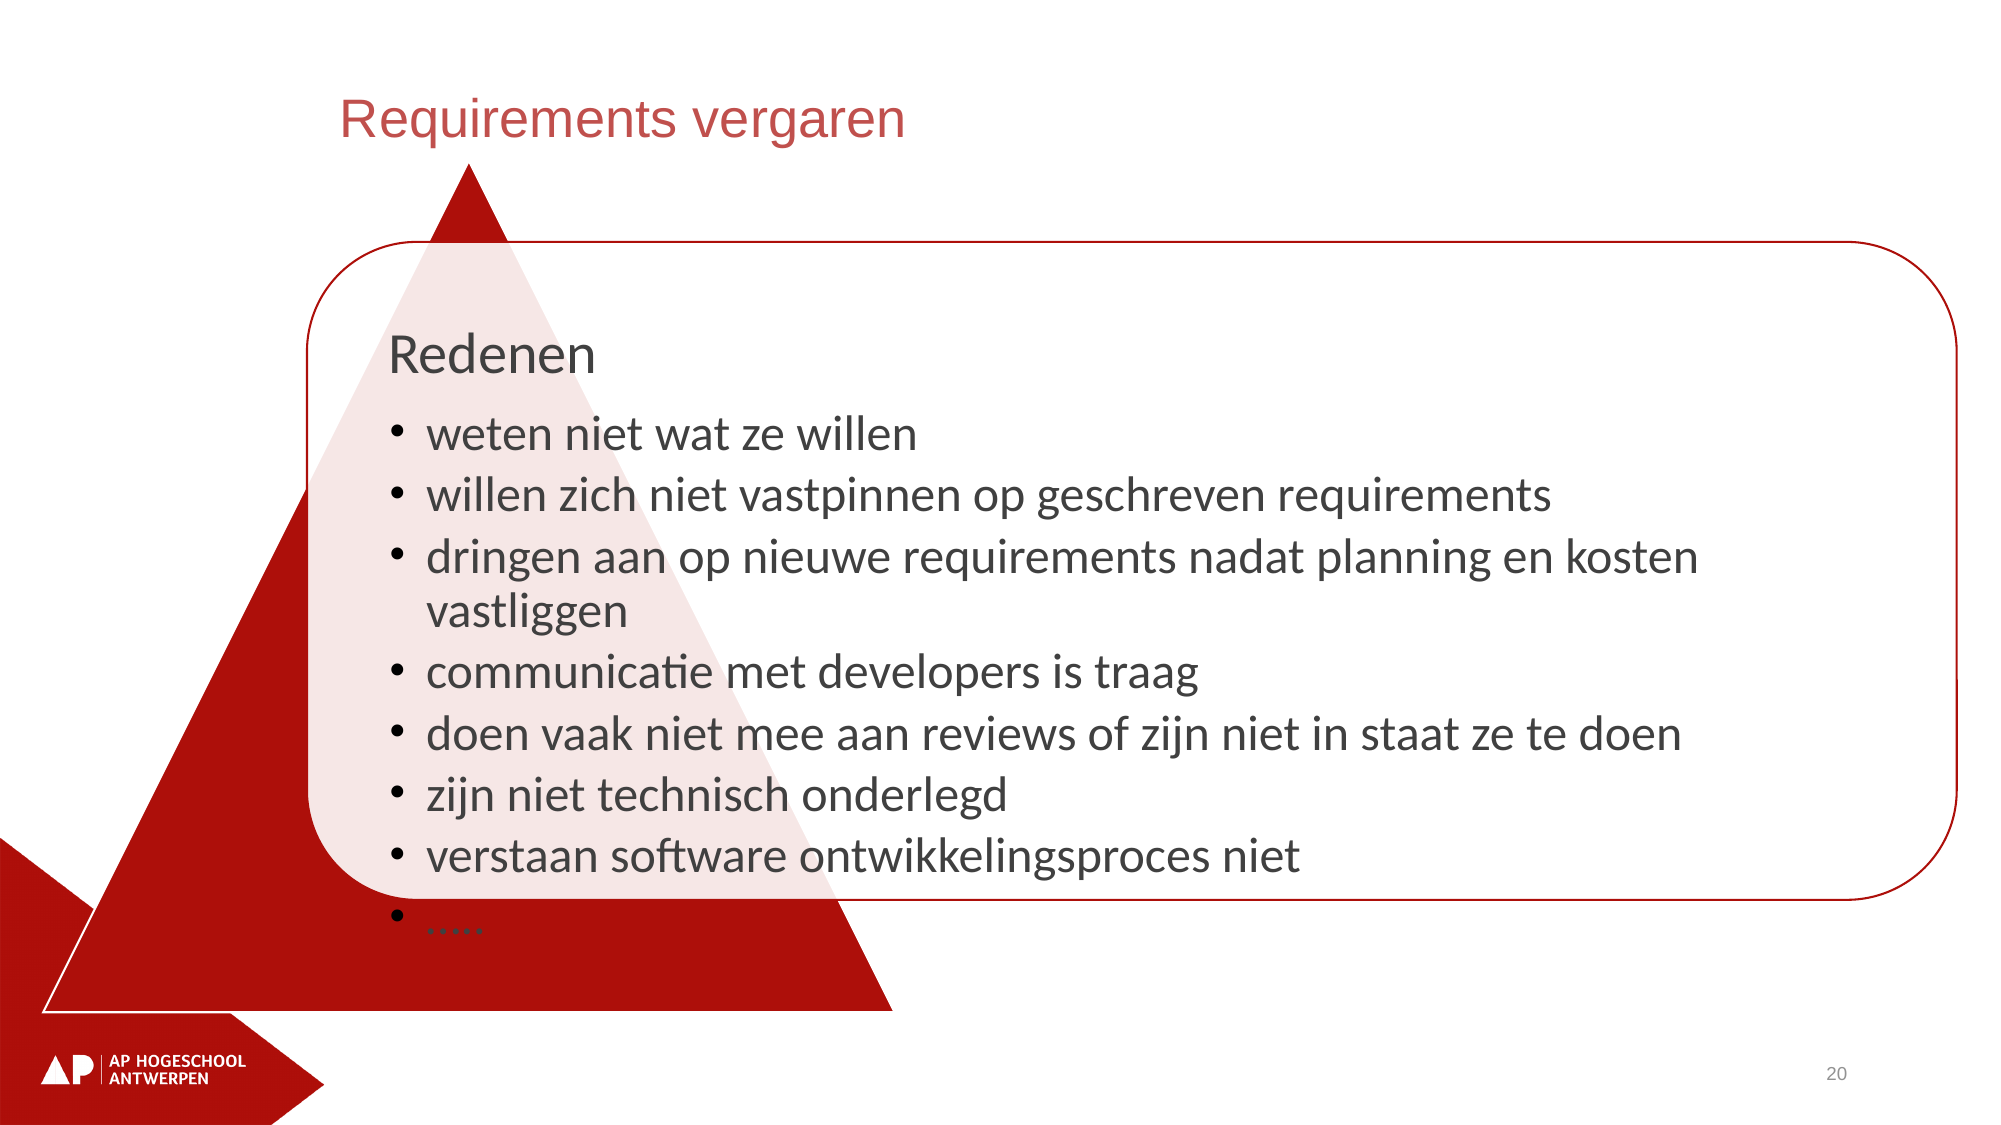

Requirements vergaren
Redenen
weten niet wat ze willen
willen zich niet vastpinnen op geschreven requirements
dringen aan op nieuwe requirements nadat planning en kosten vastliggen
communicatie met developers is traag
doen vaak niet mee aan reviews of zijn niet in staat ze te doen
zijn niet technisch onderlegd
verstaan software ontwikkelingsproces niet
…..
20